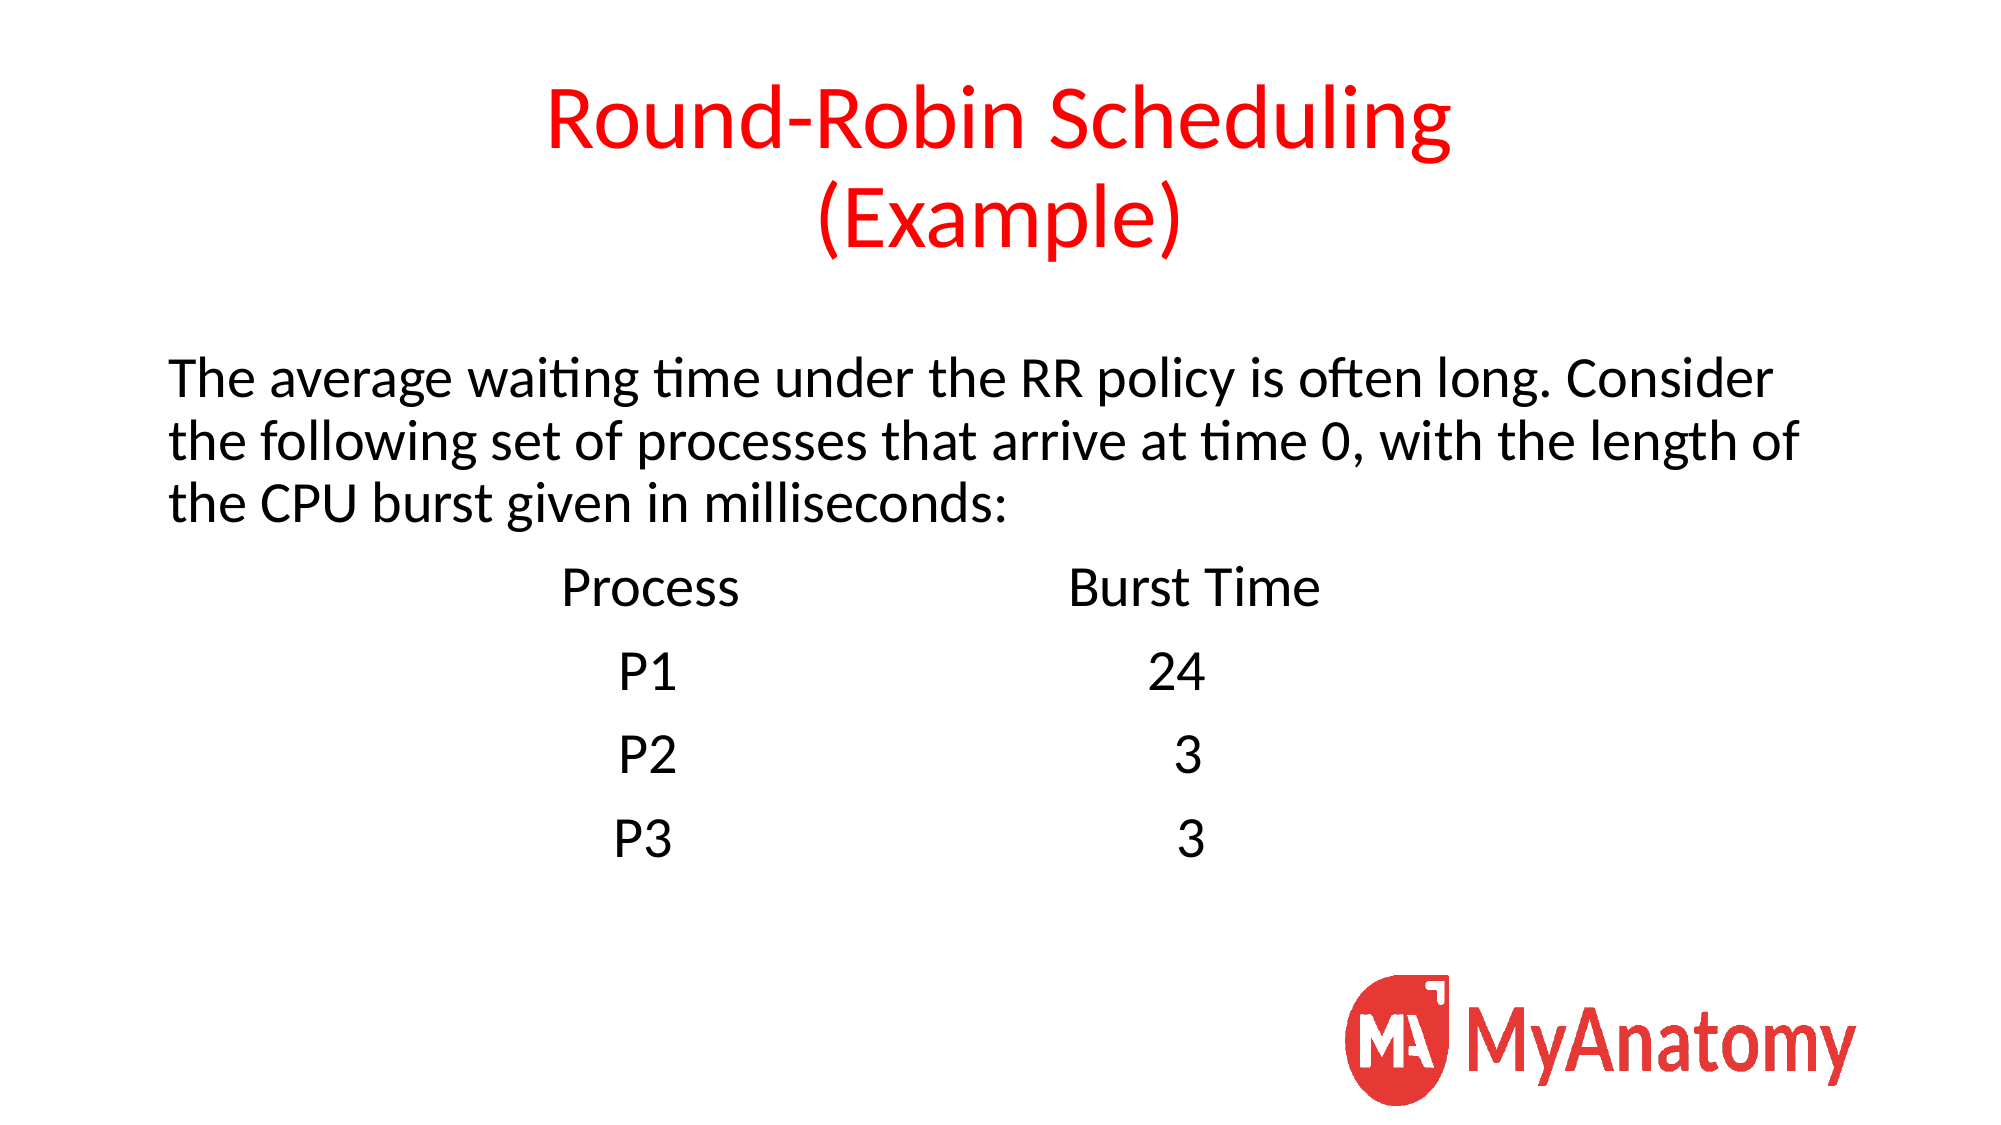

# Round-Robin Scheduling (Example)
The average waiting time under the RR policy is often long. Consider the following set of processes that arrive at time 0, with the length of the CPU burst given in milliseconds:
		       Process 			Burst Time
			P1 			      24
			P2 			        3
		           P3                                      3